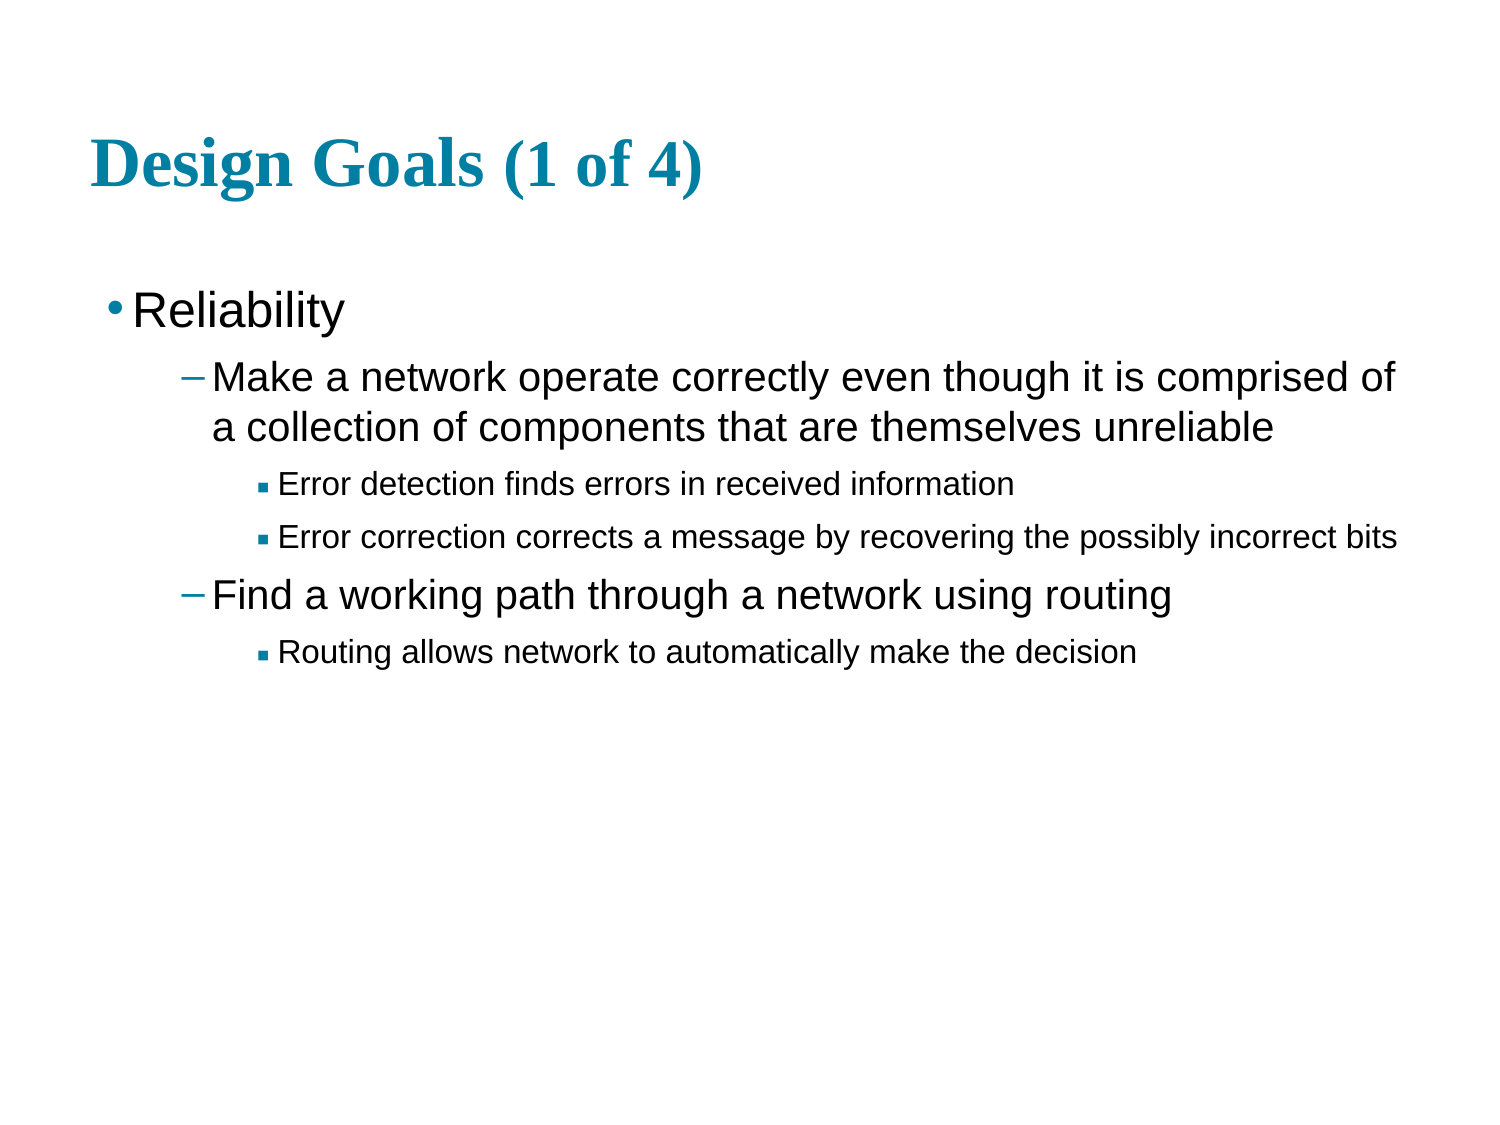

# Design Goals (1 of 4)
Reliability
Make a network operate correctly even though it is comprised of a collection of components that are themselves unreliable
Error detection finds errors in received information
Error correction corrects a message by recovering the possibly incorrect bits
Find a working path through a network using routing
Routing allows network to automatically make the decision